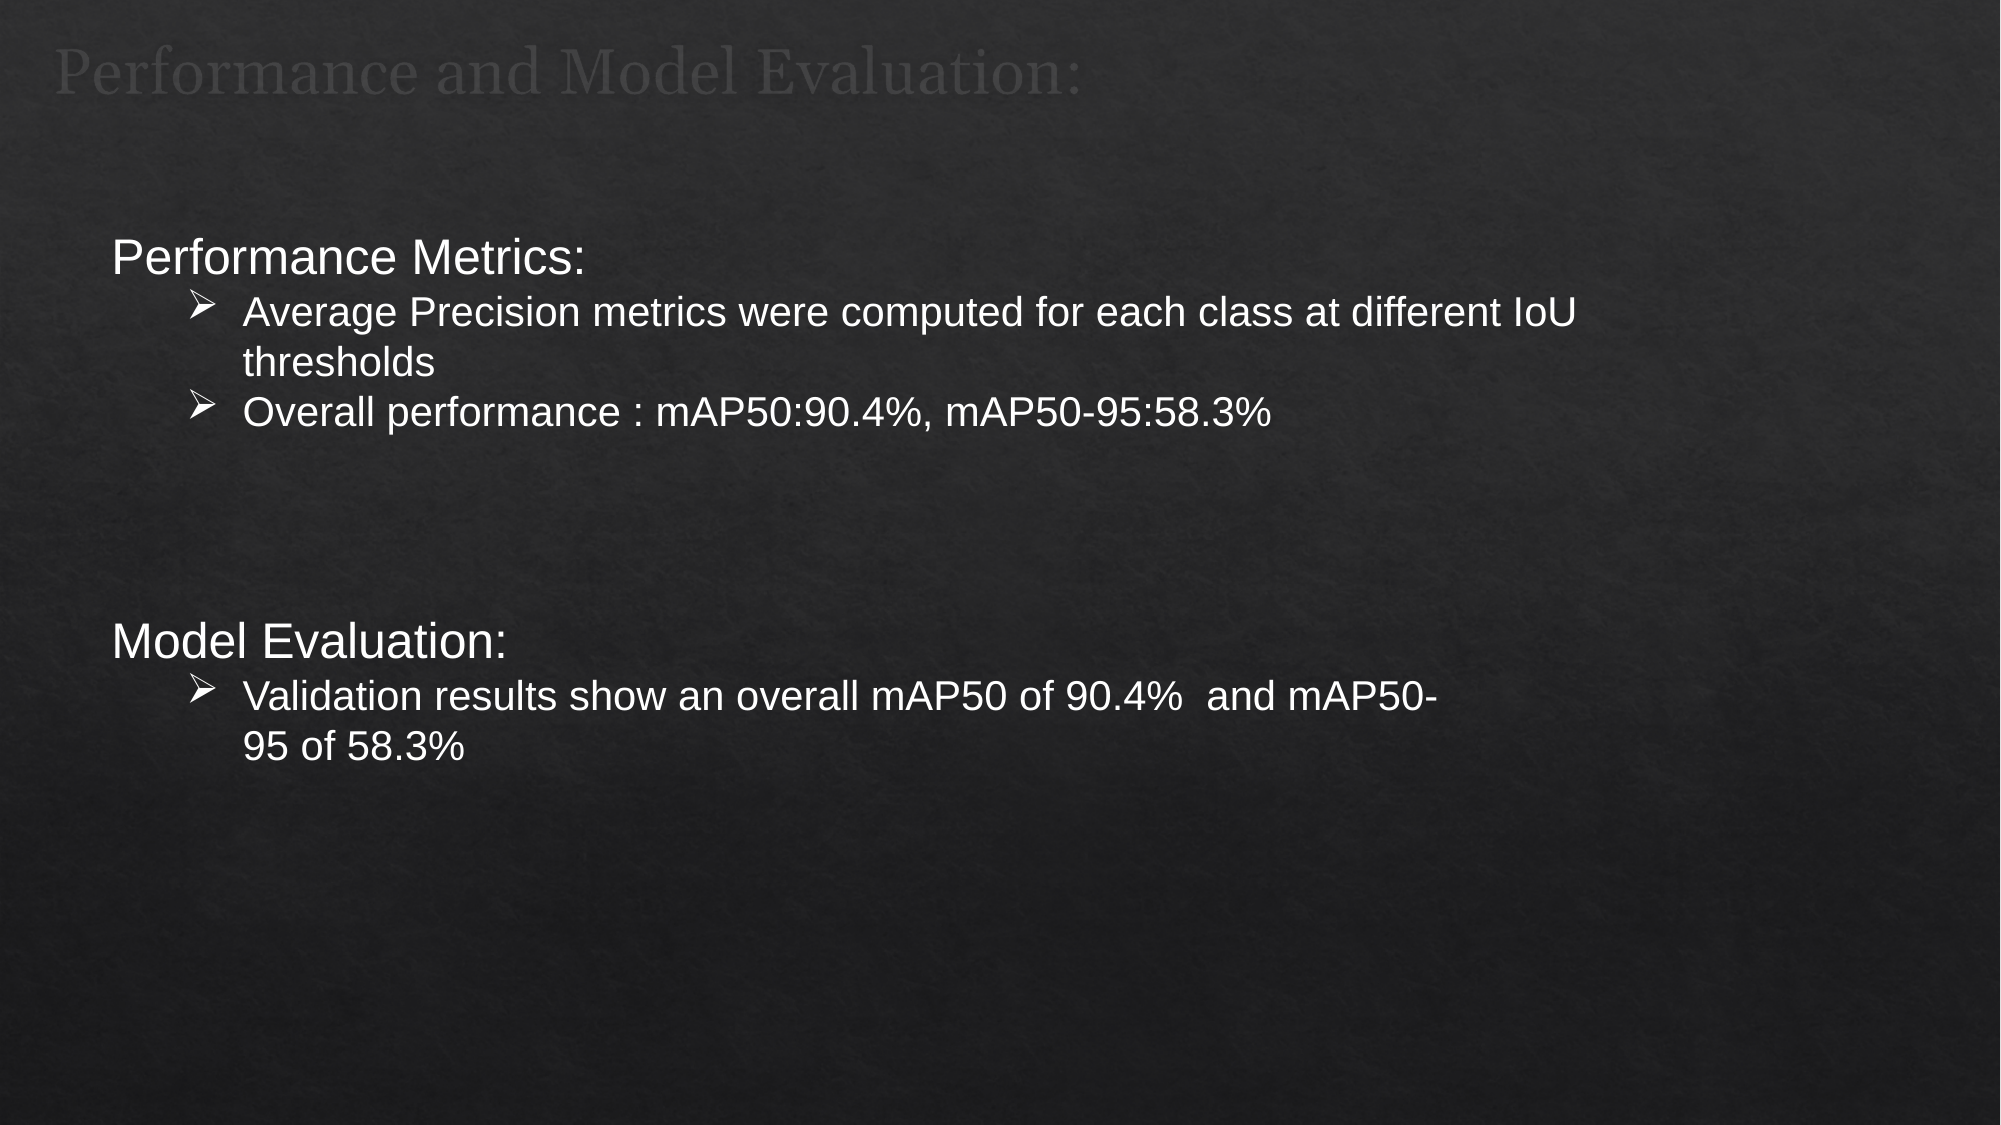

# Performance and Model Evaluation:
Performance Metrics:
Average Precision metrics were computed for each class at different IoU thresholds
Overall performance : mAP50:90.4%, mAP50-95:58.3%
Model Evaluation:
Validation results show an overall mAP50 of 90.4%  and mAP50-95 of 58.3%